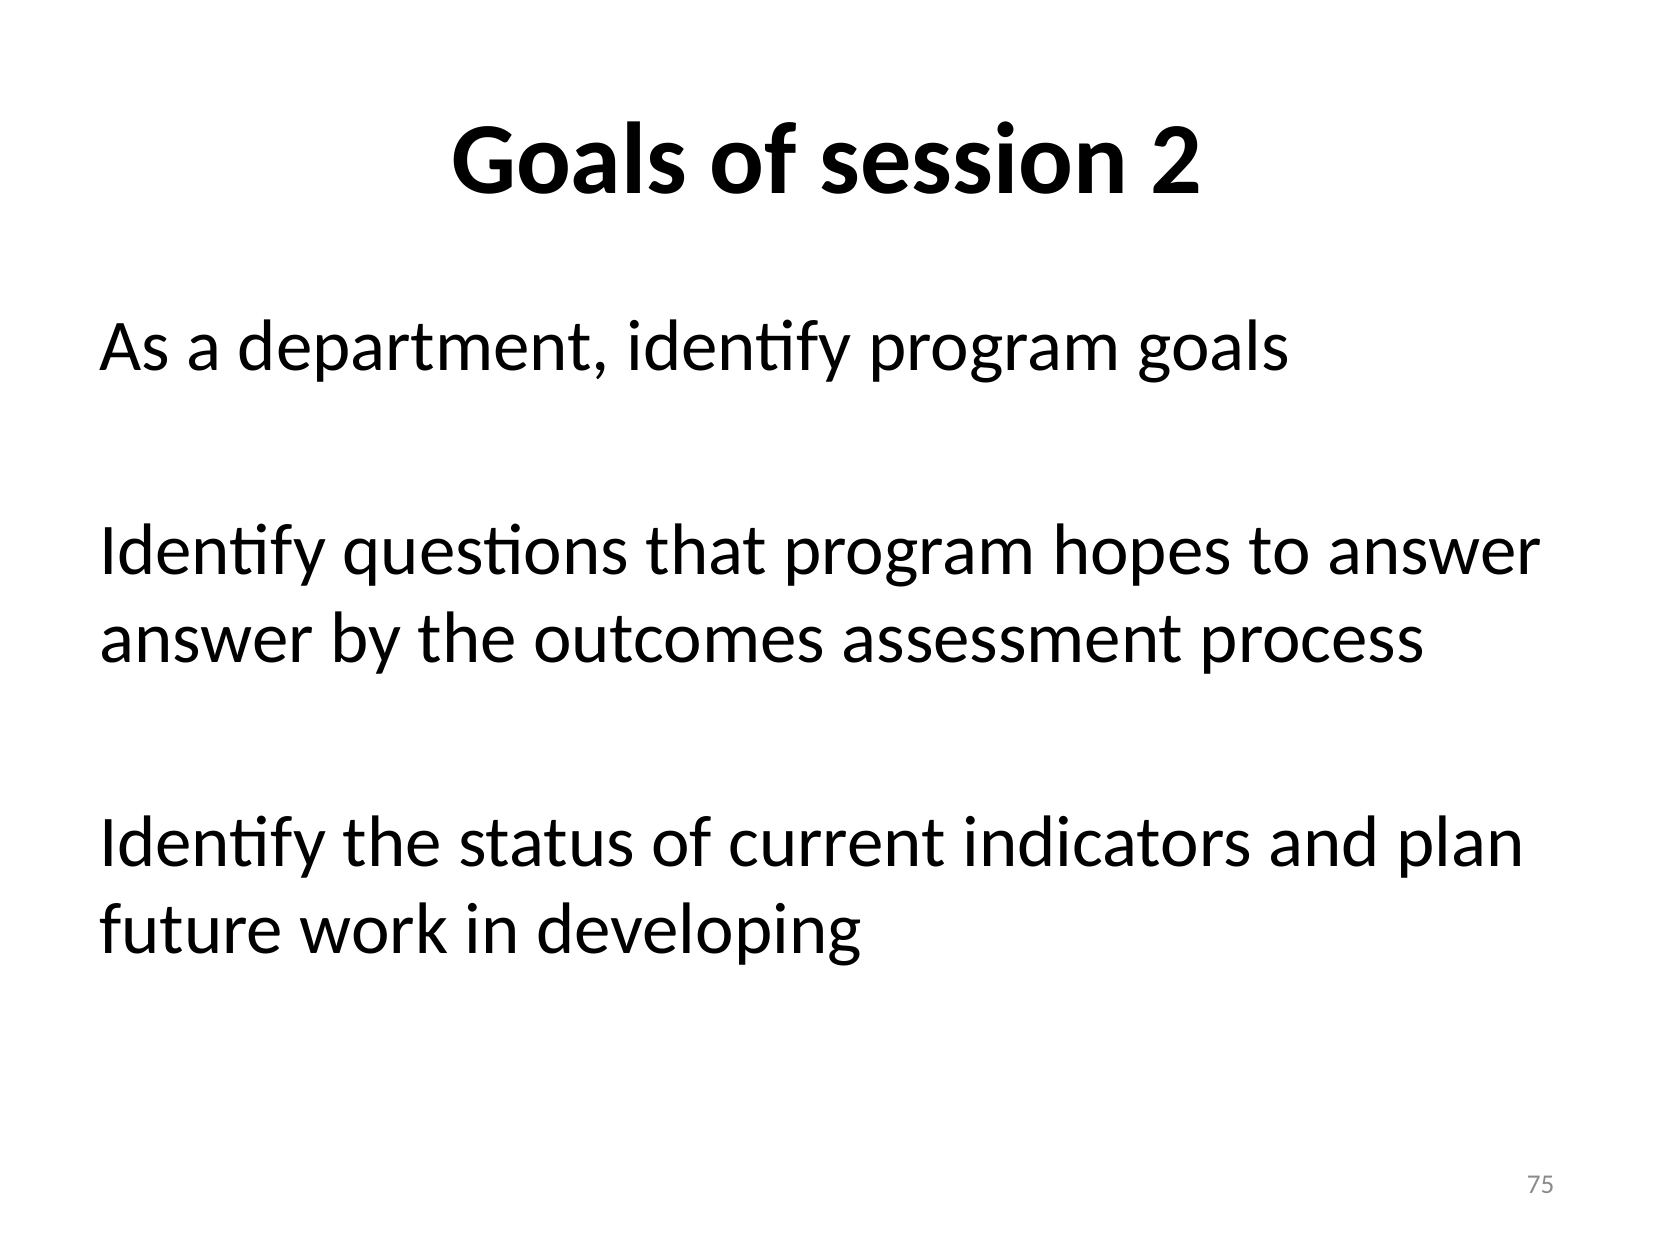

# Goals of session 2
As a department, identify program goals

Identify questions that program hopes to answer answer by the outcomes assessment process

Identify the status of current indicators and plan future work in developing
75